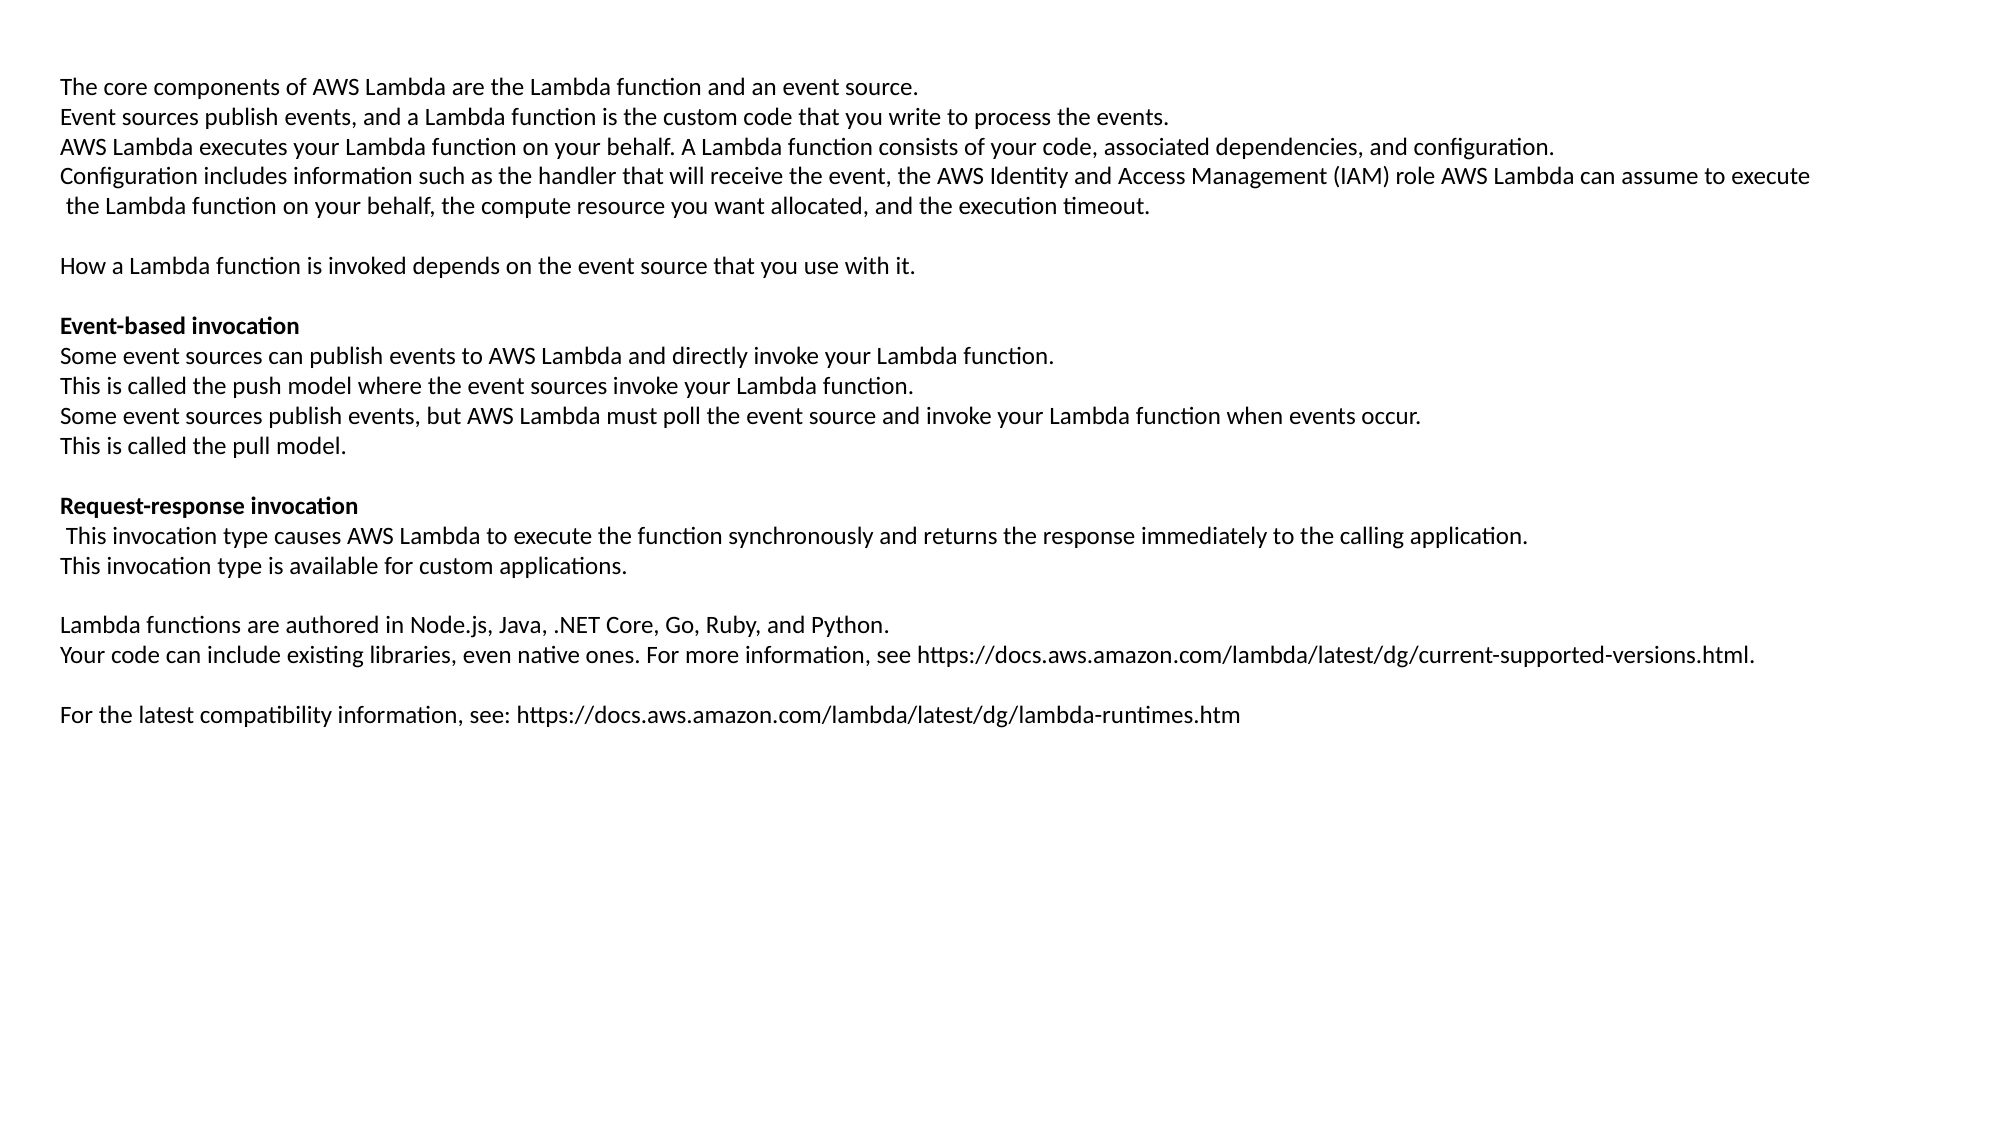

The core components of AWS Lambda are the Lambda function and an event source.
Event sources publish events, and a Lambda function is the custom code that you write to process the events.
AWS Lambda executes your Lambda function on your behalf. A Lambda function consists of your code, associated dependencies, and configuration.
Configuration includes information such as the handler that will receive the event, the AWS Identity and Access Management (IAM) role AWS Lambda can assume to execute
 the Lambda function on your behalf, the compute resource you want allocated, and the execution timeout.

How a Lambda function is invoked depends on the event source that you use with it.

Event-based invocation
Some event sources can publish events to AWS Lambda and directly invoke your Lambda function.
This is called the push model where the event sources invoke your Lambda function.
Some event sources publish events, but AWS Lambda must poll the event source and invoke your Lambda function when events occur.
This is called the pull model.

Request-response invocation
 This invocation type causes AWS Lambda to execute the function synchronously and returns the response immediately to the calling application.
This invocation type is available for custom applications.

Lambda functions are authored in Node.js, Java, .NET Core, Go, Ruby, and Python.
Your code can include existing libraries, even native ones. For more information, see https://docs.aws.amazon.com/lambda/latest/dg/current-supported-versions.html.

For the latest compatibility information, see: https://docs.aws.amazon.com/lambda/latest/dg/lambda-runtimes.htm